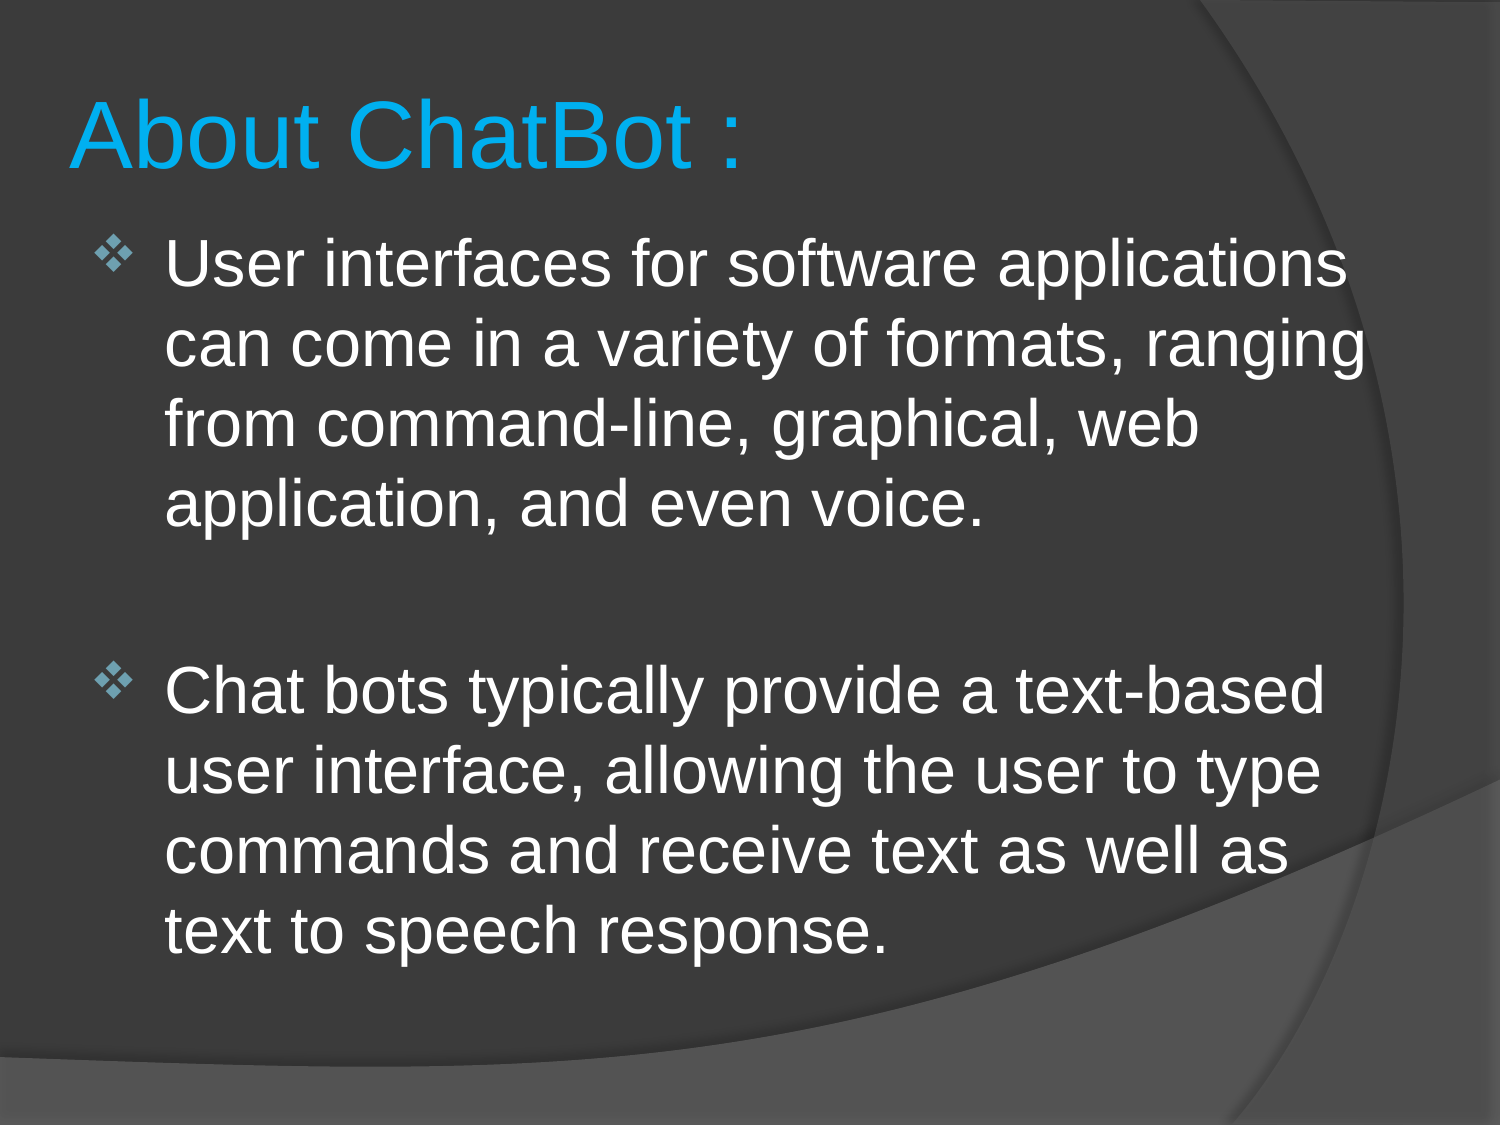

# About ChatBot :
User interfaces for software applications can come in a variety of formats, ranging from command-line, graphical, web application, and even voice.

Chat bots typically provide a text-based user interface, allowing the user to type commands and receive text as well as text to speech response.